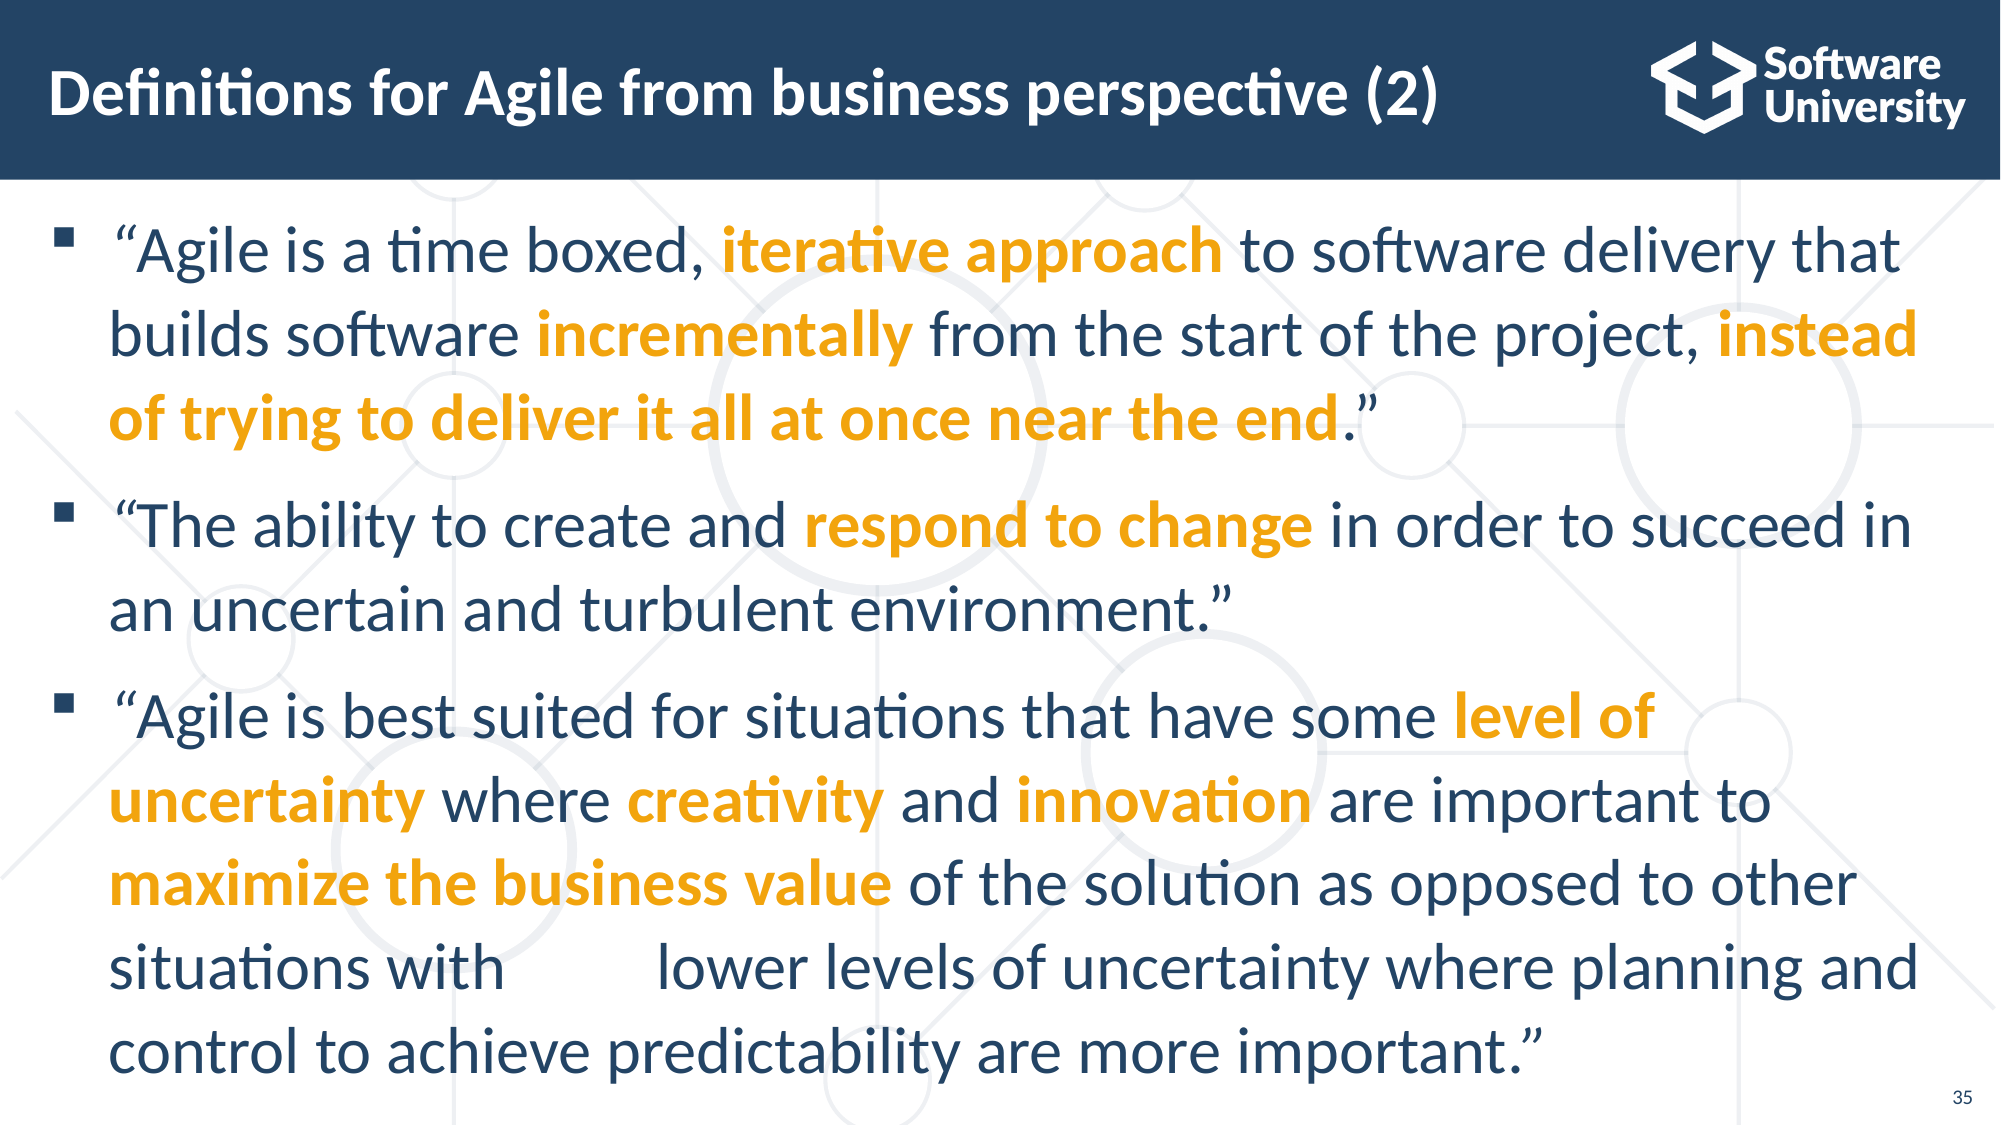

# Definitions for Agile from business perspective (2)
“Agile is a time boxed, iterative approach to software delivery that builds software incrementally from the start of the project, instead of trying to deliver it all at once near the end.”
“The ability to create and respond to change in order to succeed in an uncertain and turbulent environment.”
“Agile is best suited for situations that have some level of uncertainty where creativity and innovation are important to maximize the business value of the solution as opposed to other situations with          lower levels of uncertainty where planning and control to achieve predictability are more important.”
35